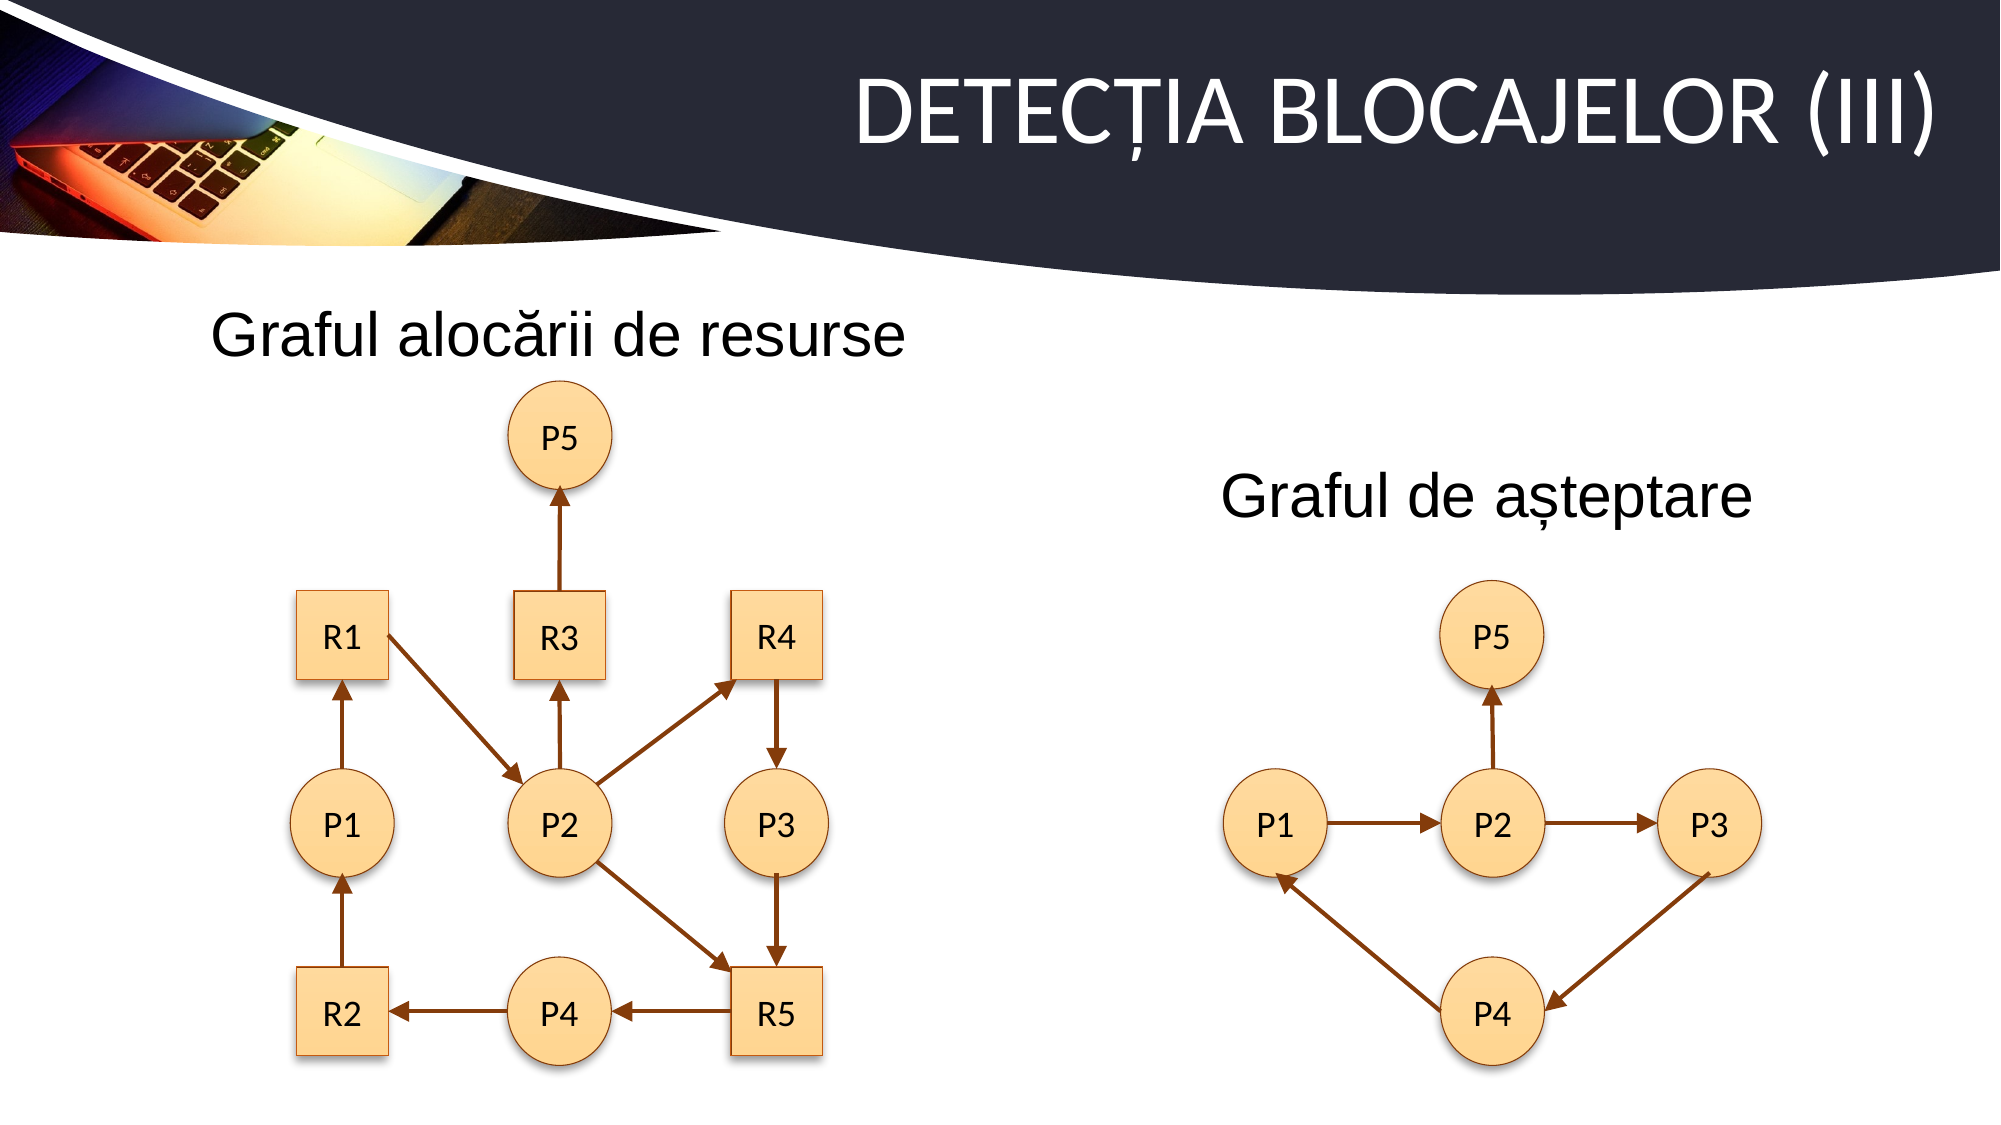

# Detecția blocajelor (III)
Graful alocării de resurse
P5
Graful de așteptare
P5
R1
R4
R3
P2
P3
P2
P3
P1
P1
P4
P4
R5
R2